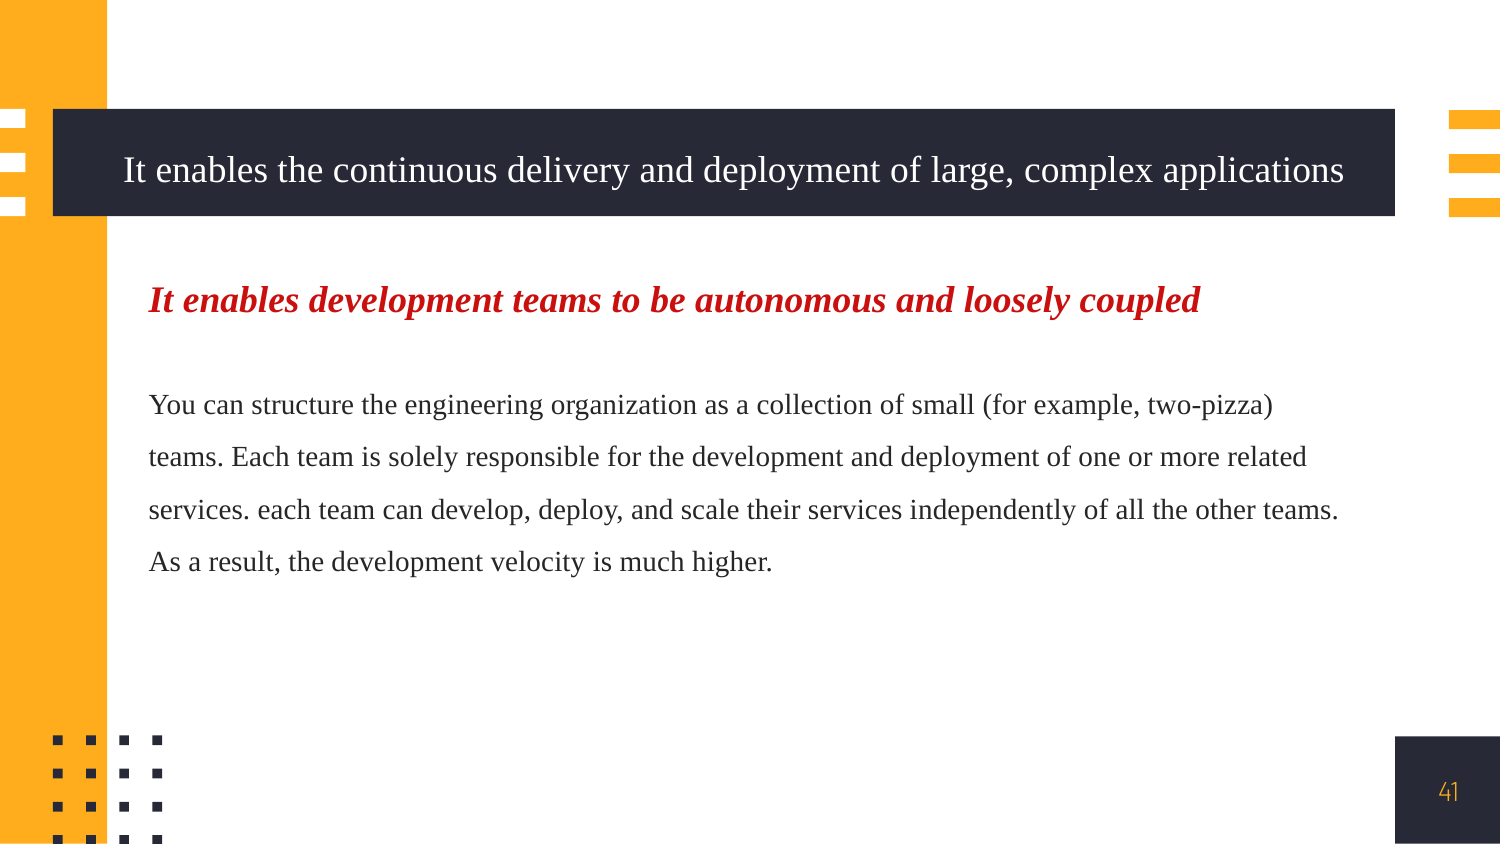

It enables the continuous delivery and deployment of large, complex applications
It enables development teams to be autonomous and loosely coupled
You can structure the engineering organization as a collection of small (for example, two-pizza)
teams. Each team is solely responsible for the development and deployment of one or more related services. each team can develop, deploy, and scale their services independently of all the other teams. As a result, the development velocity is much higher.
41